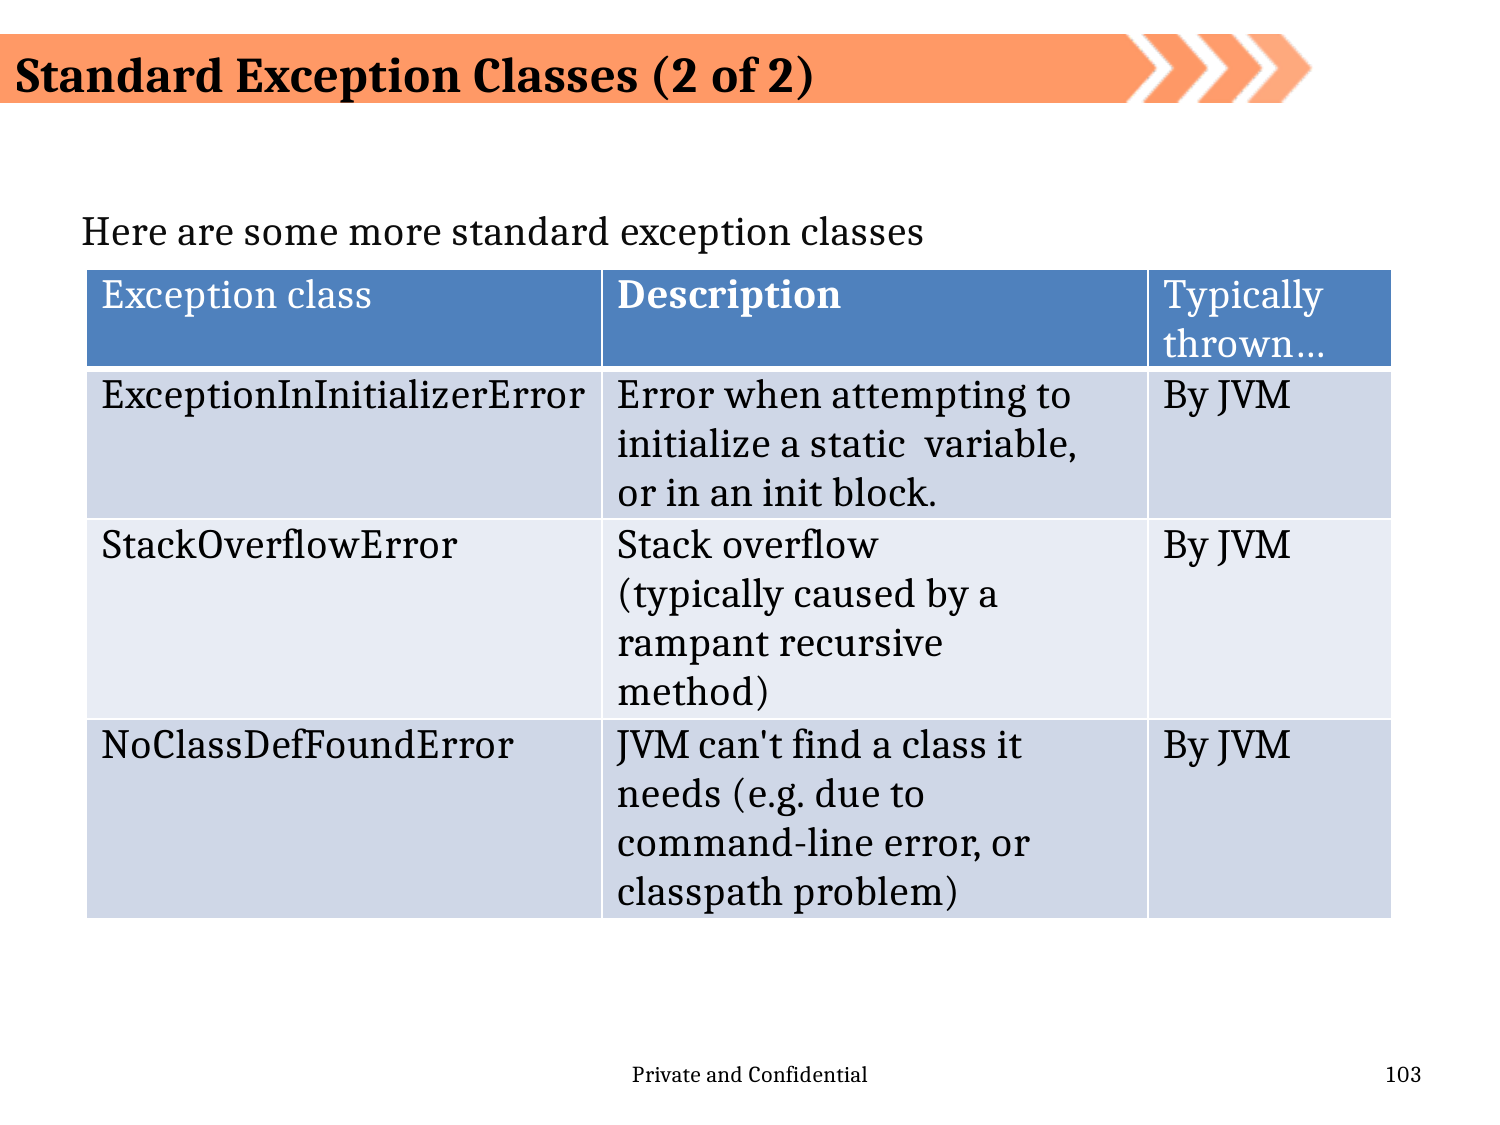

Standard Exception Classes (2 of 2)
Here are some more standard exception classes
| Exception class | Description | Typically thrown… |
| --- | --- | --- |
| ExceptionInInitializerError | Error when attempting to initialize a static variable, or in an init block. | By JVM |
| StackOverflowError | Stack overflow (typically caused by a rampant recursive method) | By JVM |
| NoClassDefFoundError | JVM can't find a class it needs (e.g. due to command-line error, or classpath problem) | By JVM |